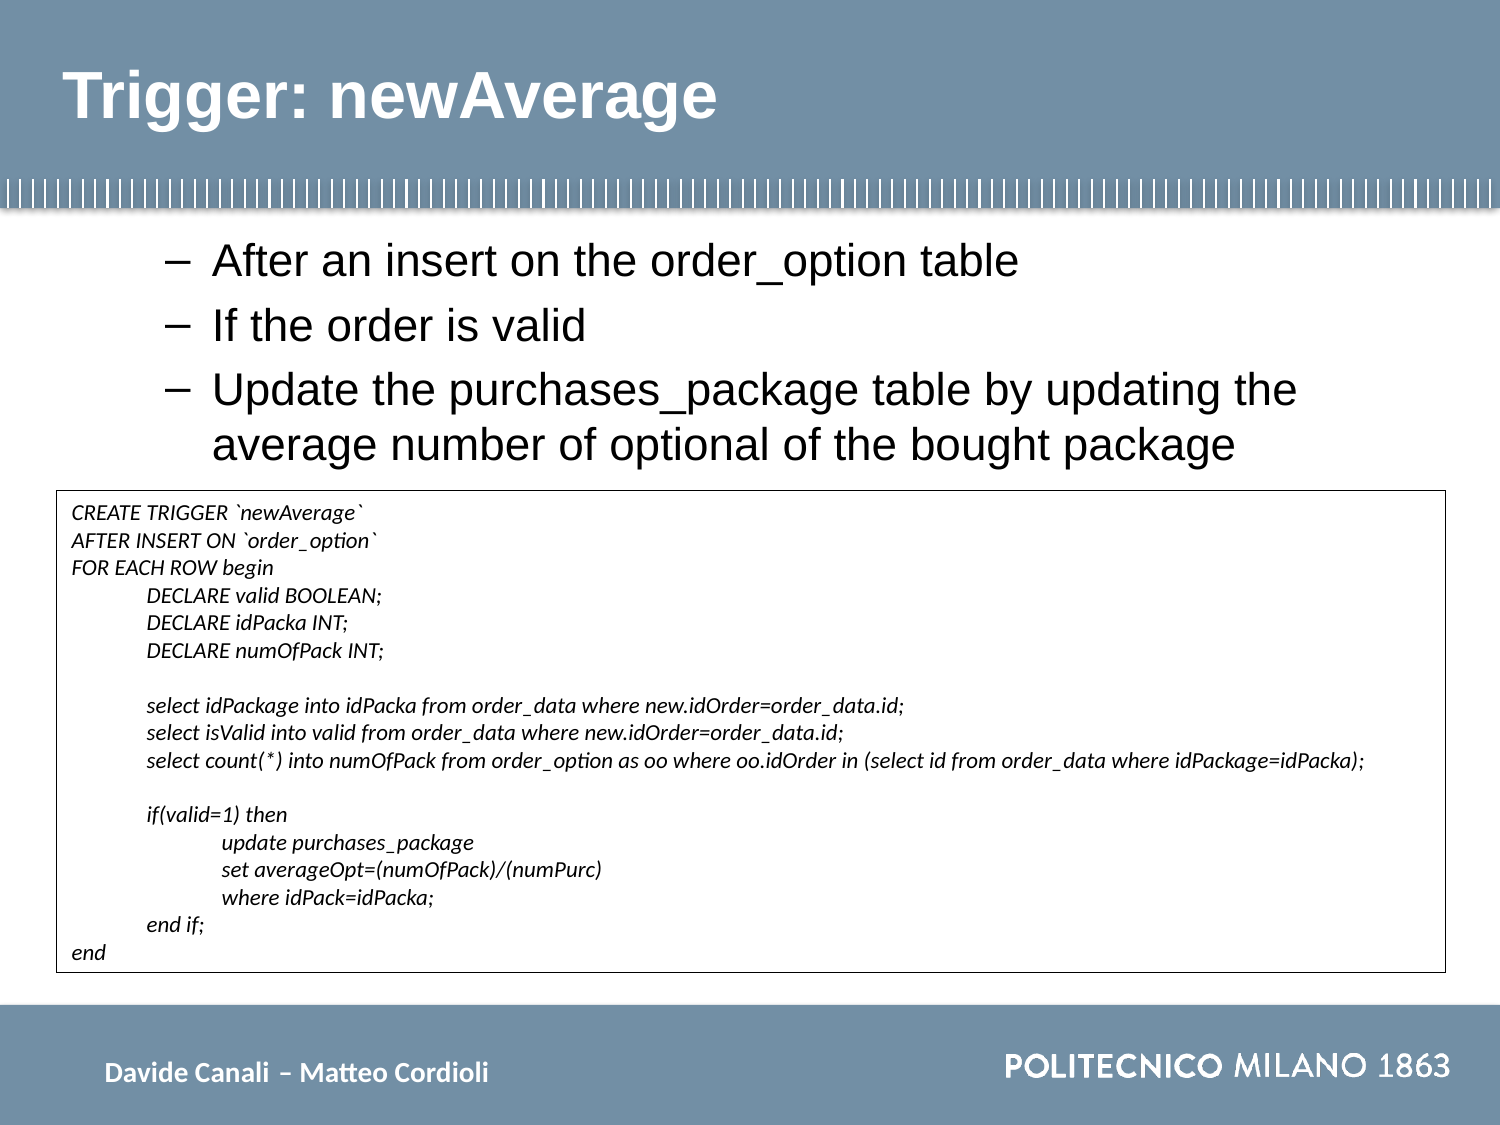

# Trigger: newAverage
After an insert on the order_option table
If the order is valid
Update the purchases_package table by updating the average number of optional of the bought package
CREATE TRIGGER `newAverage`
AFTER INSERT ON `order_option`
FOR EACH ROW begin
DECLARE valid BOOLEAN;
DECLARE idPacka INT;
DECLARE numOfPack INT;

select idPackage into idPacka from order_data where new.idOrder=order_data.id;
select isValid into valid from order_data where new.idOrder=order_data.id;
select count(*) into numOfPack from order_option as oo where oo.idOrder in (select id from order_data where idPackage=idPacka);

if(valid=1) then
update purchases_package
set averageOpt=(numOfPack)/(numPurc)
where idPack=idPacka;
end if;
end
Davide Canali – Matteo Cordioli